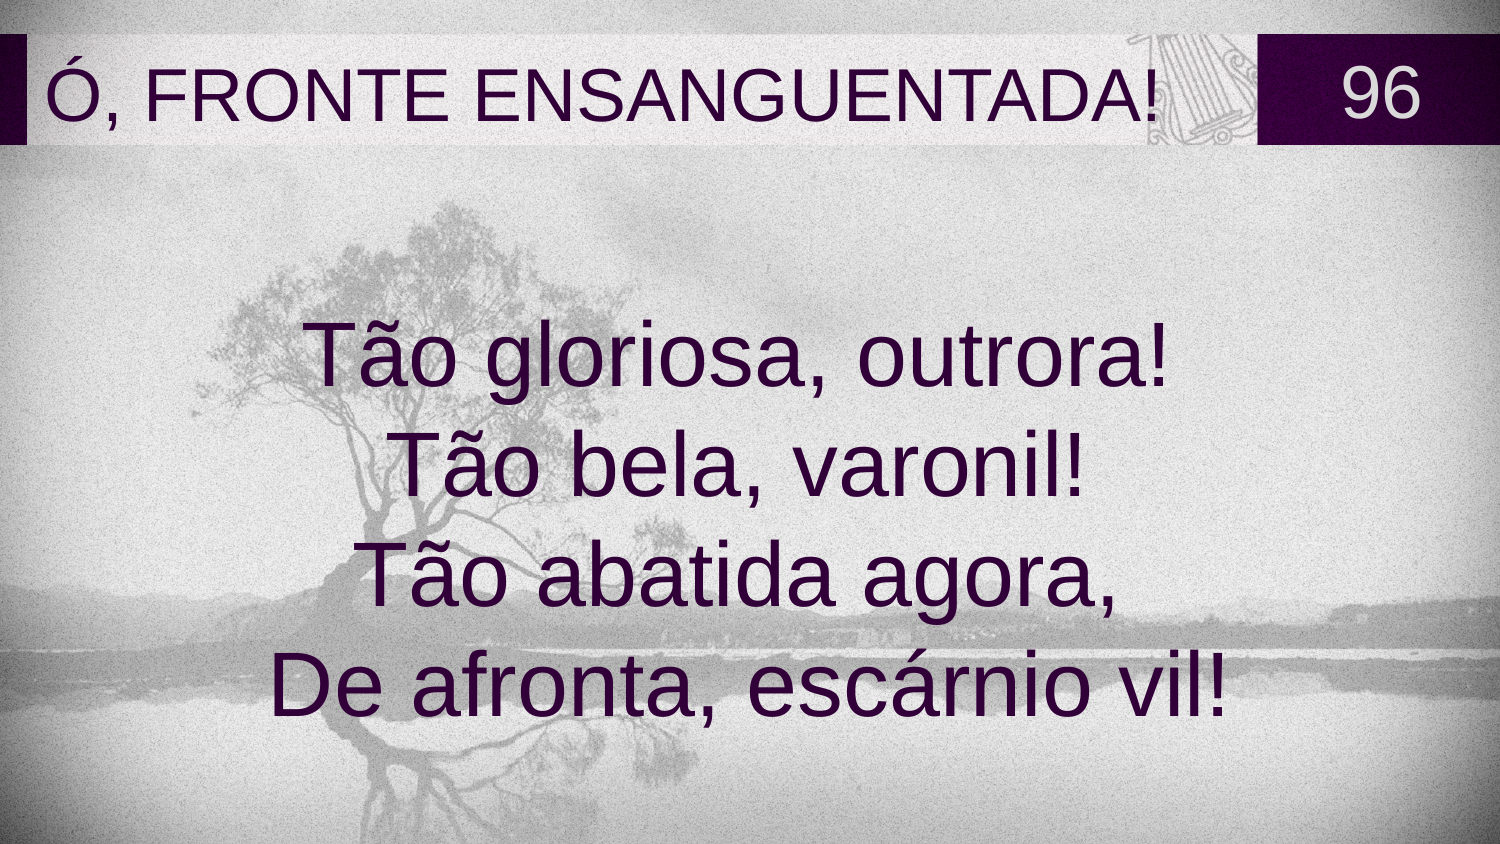

# Ó, FRONTE ENSANGUENTADA!
96
Tão gloriosa, outrora!
Tão bela, varonil!
Tão abatida agora,
De afronta, escárnio vil!